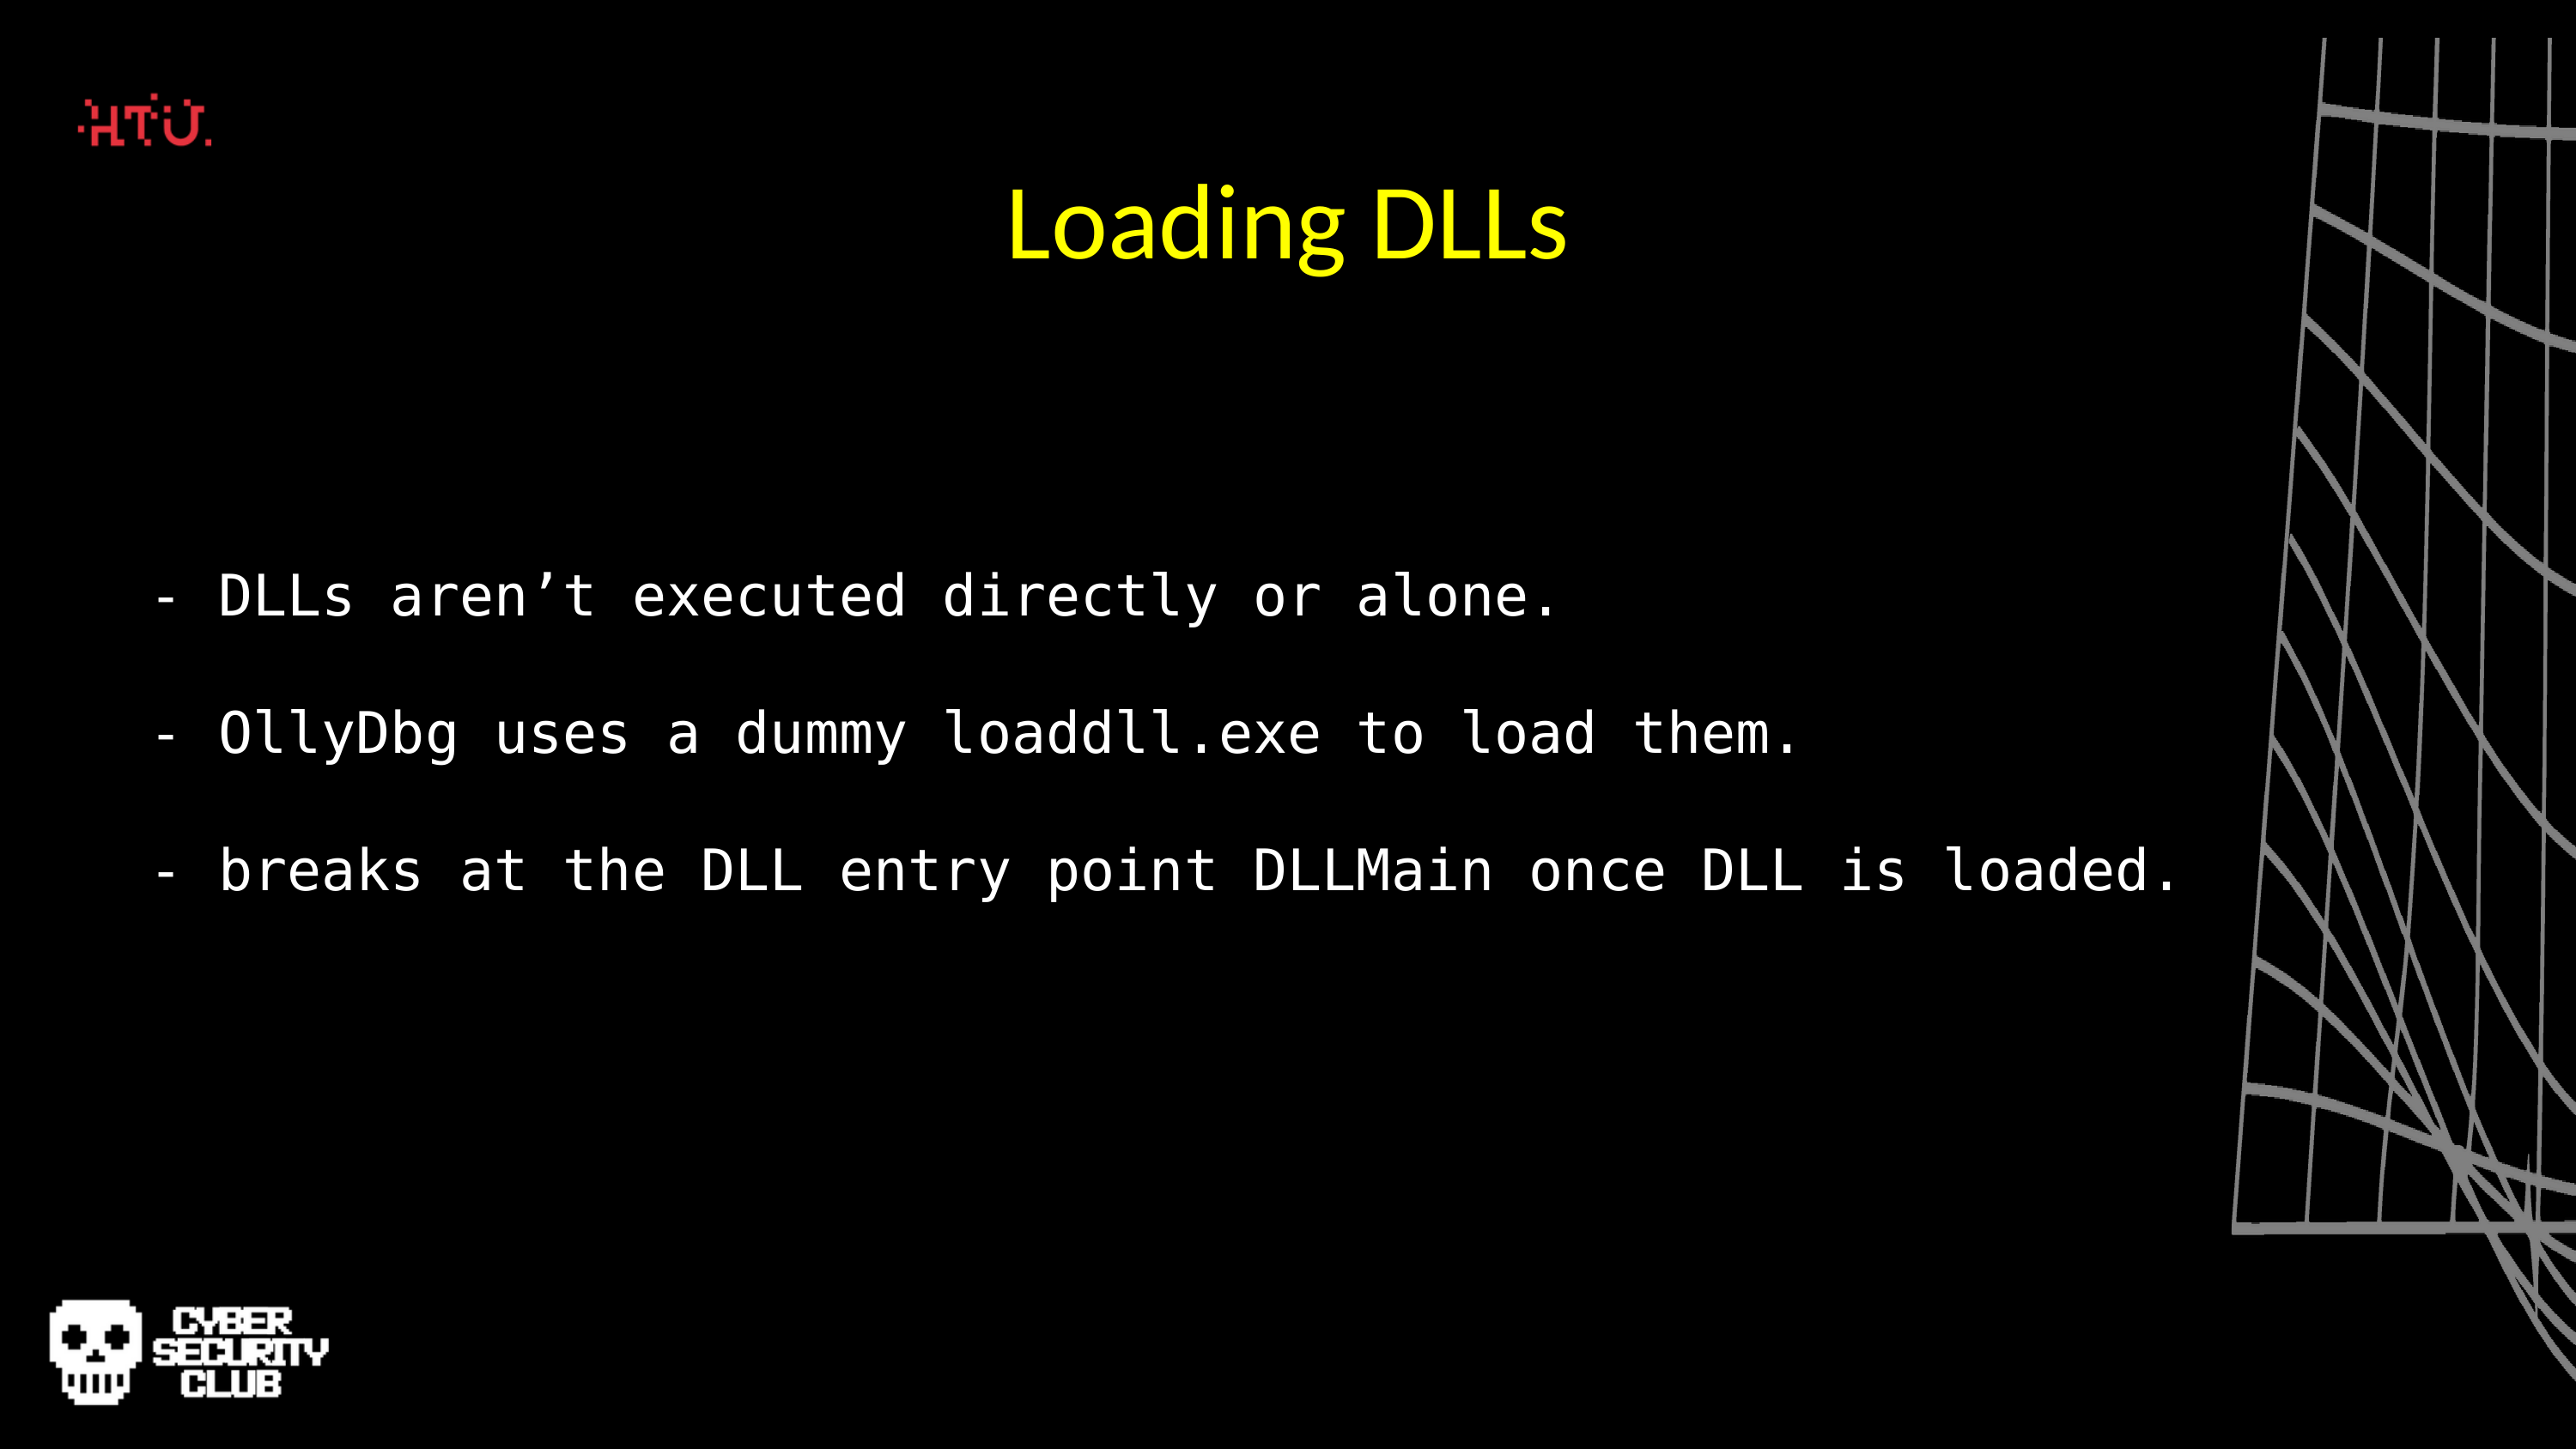

Loading DLLs

- DLLs aren’t executed directly or alone.

- OllyDbg uses a dummy loaddll.exe to load them.

- breaks at the DLL entry point DLLMain once DLL is loaded.